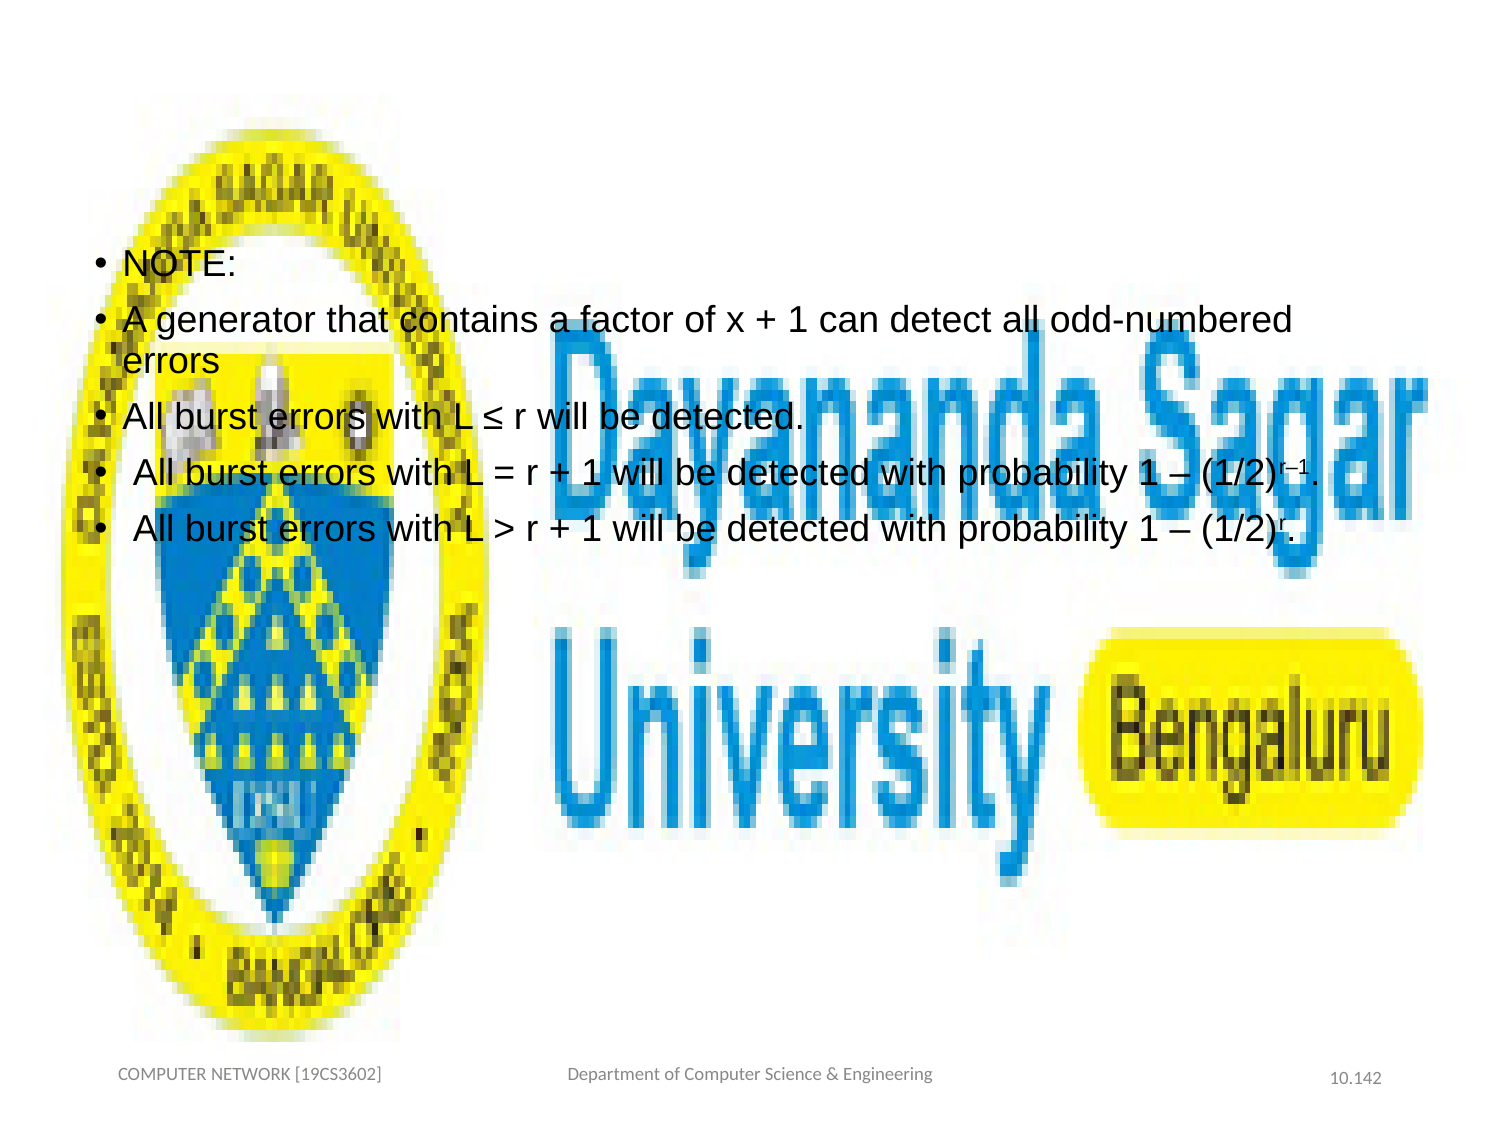

NOTE:
A generator that contains a factor of x + 1 can detect all odd-numbered errors
All burst errors with L ≤ r will be detected.
 All burst errors with L = r + 1 will be detected with probability 1 – (1/2)r–1.
 All burst errors with L > r + 1 will be detected with probability 1 – (1/2)r.

COMPUTER NETWORK [19CS3602]
Department of Computer Science & Engineering
10.142